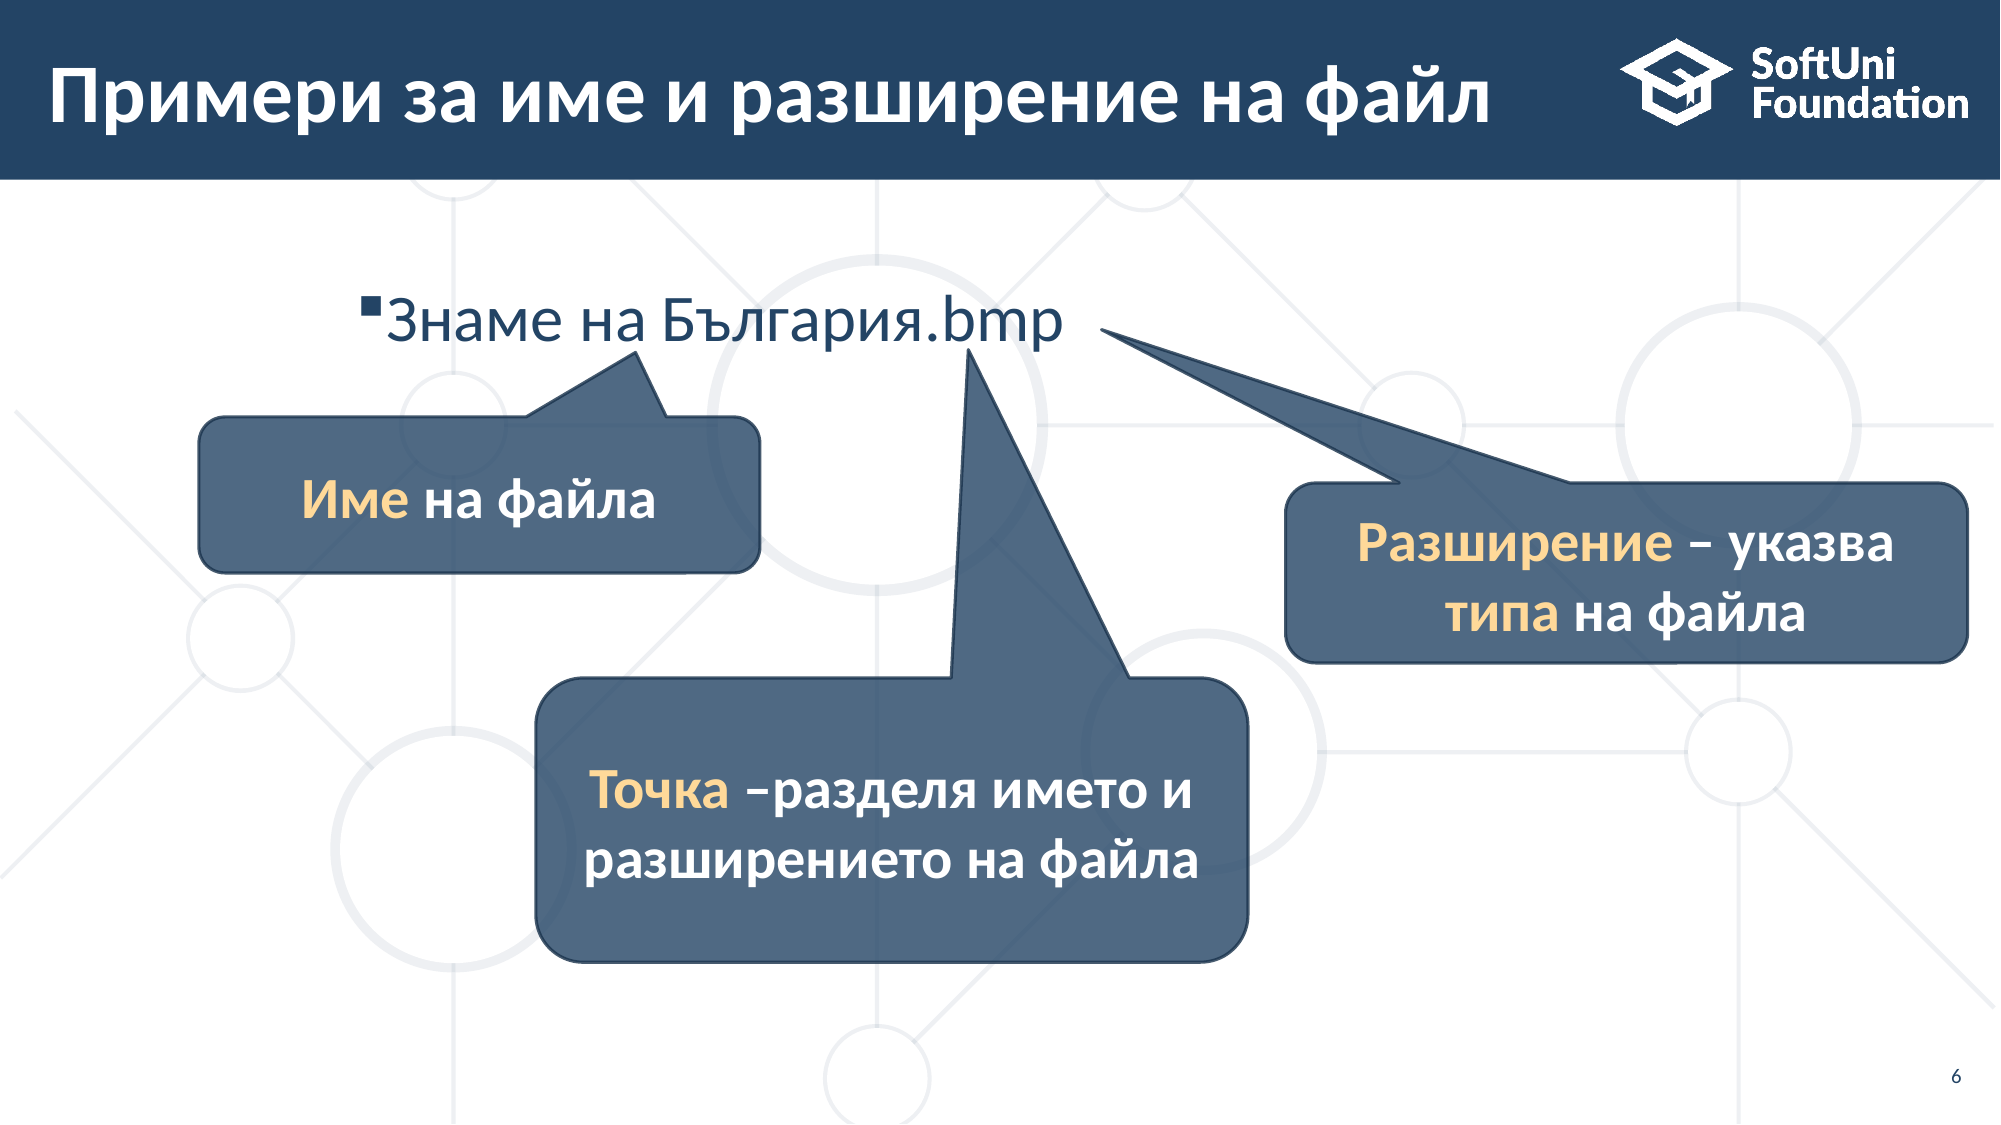

# Примери за име и разширение на файл
Знаме на България.bmp
Име на файла
Разширение – указва типа на файла
Точка –разделя името и разширението на файла
6